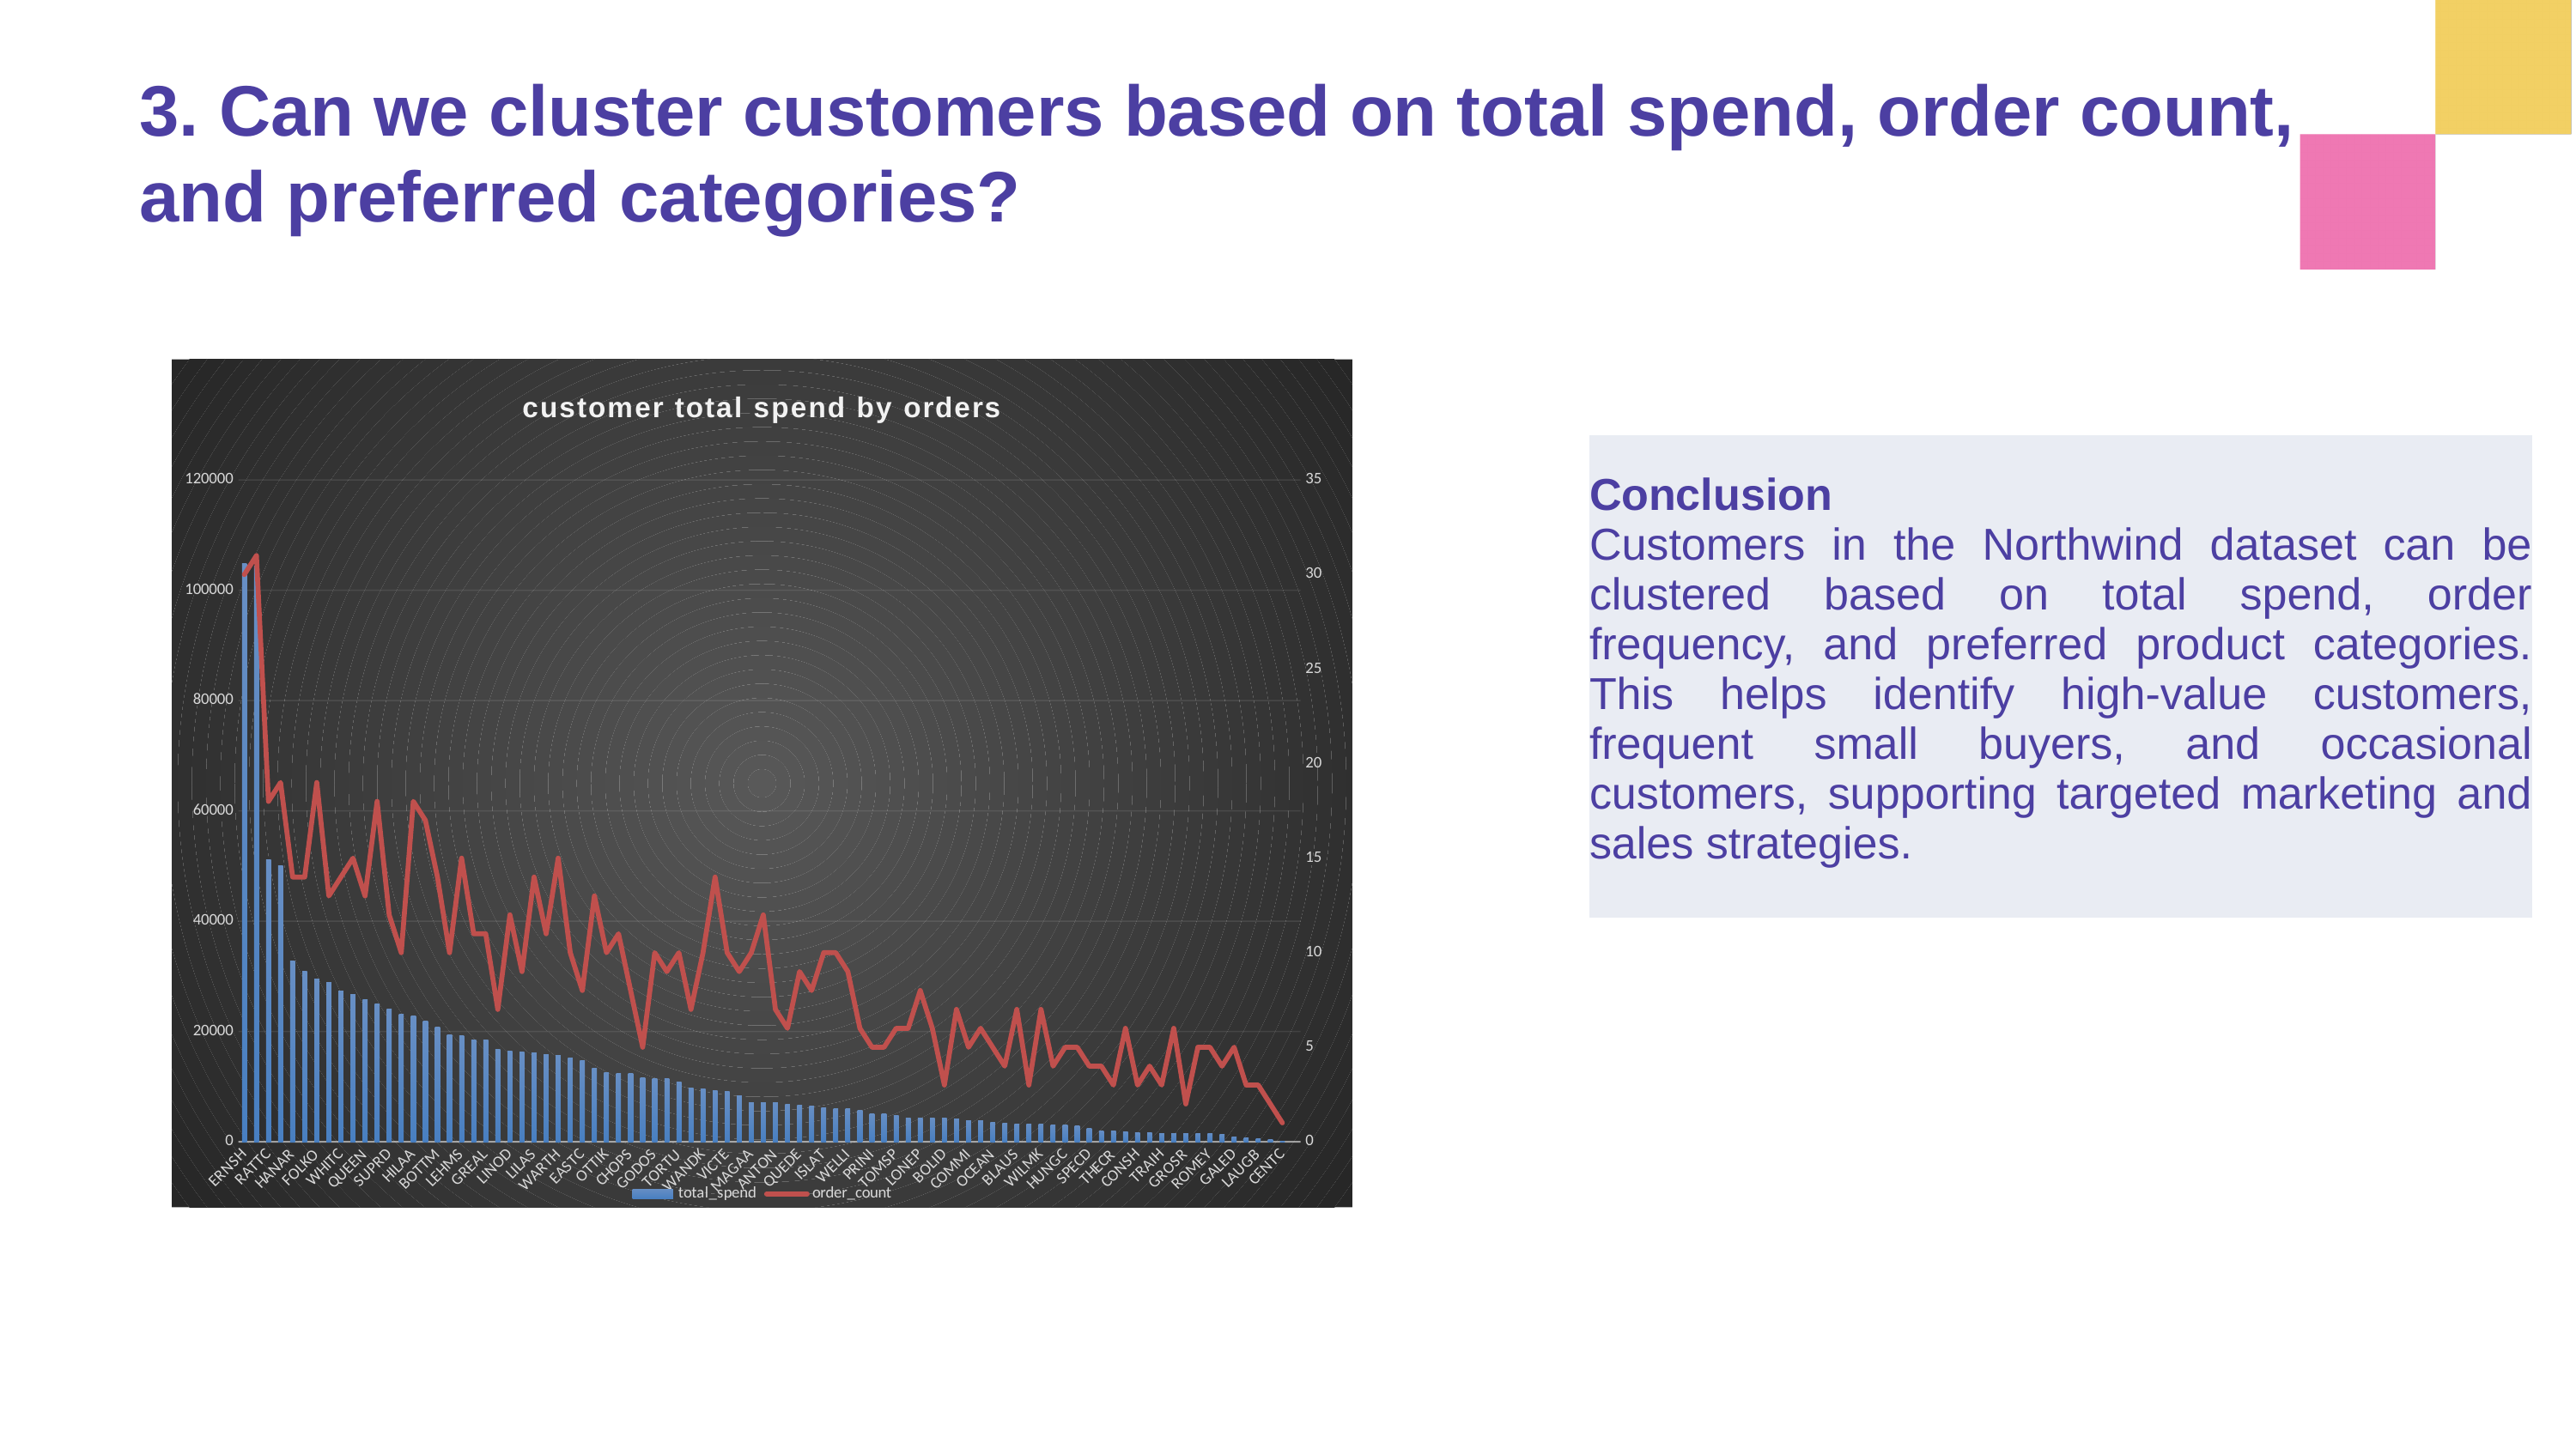

3. Can we cluster customers based on total spend, order count, and preferred categories?

### Chart: customer total spend by orders

| Category | total_spend | order_count |
|---|---|---|
| ERNSH | 104874.978353501 | 30.0 |
| SAVEA | 104361.949868124 | 31.0 |
| RATTC | 51097.8004877378 | 18.0 |
| HUNGO | 49979.9049463407 | 19.0 |
| HANAR | 32841.3699781358 | 14.0 |
| KOENE | 30908.3839688442 | 14.0 |
| FOLKO | 29567.5624752923 | 19.0 |
| MEREP | 28872.1899503536 | 13.0 |
| WHITC | 27363.6049721464 | 14.0 |
| FRANK | 26656.5594650461 | 15.0 |
| QUEEN | 25717.4974730422 | 13.0 |
| BERGS | 24927.5774888921 | 18.0 |
| SUPRD | 24088.7799842298 | 12.0 |
| PICCO | 23128.8599542818 | 10.0 |
| HILAA | 22768.7639856752 | 18.0 |
| BONAP | 21963.2524743111 | 17.0 |
| BOTTM | 20801.5999957308 | 14.0 |
| RICSU | 19343.778986605 | 10.0 |
| LEHMS | 19261.409976339 | 15.0 |
| BLONP | 18534.0799848169 | 11.0 |
| GREAL | 18507.4499768393 | 11.0 |
| SIMOB | 16817.0974948648 | 7.0 |
| LINOD | 16476.5649865493 | 12.0 |
| SEVES | 16215.3249787997 | 9.0 |
| LILAS | 16076.5999695879 | 14.0 |
| VAFFE | 15843.924988323 | 11.0 |
| WARTH | 15648.7024694345 | 15.0 |
| OLDWO | 15177.4624818056 | 10.0 |
| EASTC | 14761.035 | 8.0 |
| AROUT | 13390.6499922387 | 13.0 |
| OTTIK | 12496.1999909736 | 10.0 |
| RICAR | 12450.7999920338 | 11.0 |
| CHOPS | 12348.8799849852 | 8.0 |
| FOLIG | 11666.9 | 5.0 |
| GODOS | 11446.3599955558 | 10.0 |
| SPLIR | 11441.629986421 | 9.0 |
| TORTU | 10812.15 | 10.0 |
| MAISD | 9736.07499051272 | 7.0 |
| WANDK | 9588.42498881556 | 10.0 |
| LAMAI | 9328.19998920559 | 14.0 |
| VICTE | 9182.42998176962 | 10.0 |
| GOURL | 8414.13499215602 | 9.0 |
| MAGAA | 7176.21498681046 | 10.0 |
| REGGC | 7048.23999233543 | 12.0 |
| ANTON | 7023.97748583033 | 7.0 |
| TRADH | 6850.66399314612 | 6.0 |
| QUEDE | 6664.80999343797 | 9.0 |
| FURIB | 6427.42247779145 | 8.0 |
| ISLAT | 6146.3 | 10.0 |
| BSBEV | 6089.9 | 10.0 |
| WELLI | 6068.19999522045 | 9.0 |
| SANTG | 5735.15 | 6.0 |
| PRINI | 5044.93999450206 | 5.0 |
| MORGK | 5042.2 | 5.0 |
| TOMSP | 4778.13999790102 | 6.0 |
| ALFKI | 4272.99999922961 | 6.0 |
| LONEP | 4258.6 | 8.0 |
| PERIC | 4242.2 | 6.0 |
| BOLID | 4232.84999916553 | 3.0 |
| FAMIA | 4107.54998993948 | 7.0 |
| COMMI | 3810.75 | 5.0 |
| DRACD | 3763.21 | 6.0 |
| OCEAN | 3460.2 | 5.0 |
| THEBI | 3361.0 | 4.0 |
| BLAUS | 3239.8 | 7.0 |
| FRANR | 3172.16 | 3.0 |
| WILMK | 3161.35 | 7.0 |
| LETSS | 3076.47249803111 | 4.0 |
| HUNGC | 3063.2 | 5.0 |
| RANCH | 2844.1 | 5.0 |
| SPECD | 2423.35 | 4.0 |
| LACOR | 1992.05 | 4.0 |
| THECR | 1947.24 | 3.0 |
| CACTU | 1814.8 | 6.0 |
| CONSH | 1719.1 | 3.0 |
| DUMON | 1615.89999999999 | 4.0 |
| TRAIH | 1571.2 | 3.0 |
| FRANS | 1545.7 | 6.0 |
| GROSR | 1488.7 | 2.0 |
| VINET | 1480.0 | 5.0 |
| ROMEY | 1467.29 | 5.0 |
| ANATR | 1402.95 | 4.0 |
| GALED | 836.7 | 5.0 |
| NORTS | 649.0 | 3.0 |
| LAUGB | 522.5 | 3.0 |
| LAZYK | 357.0 | 2.0 |
| CENTC | 100.8 | 1.0 |
| Conclusion Customers in the Northwind dataset can be clustered based on total spend, order frequency, and preferred product categories. This helps identify high-value customers, frequent small buyers, and occasional customers, supporting targeted marketing and sales strategies. |
| --- |